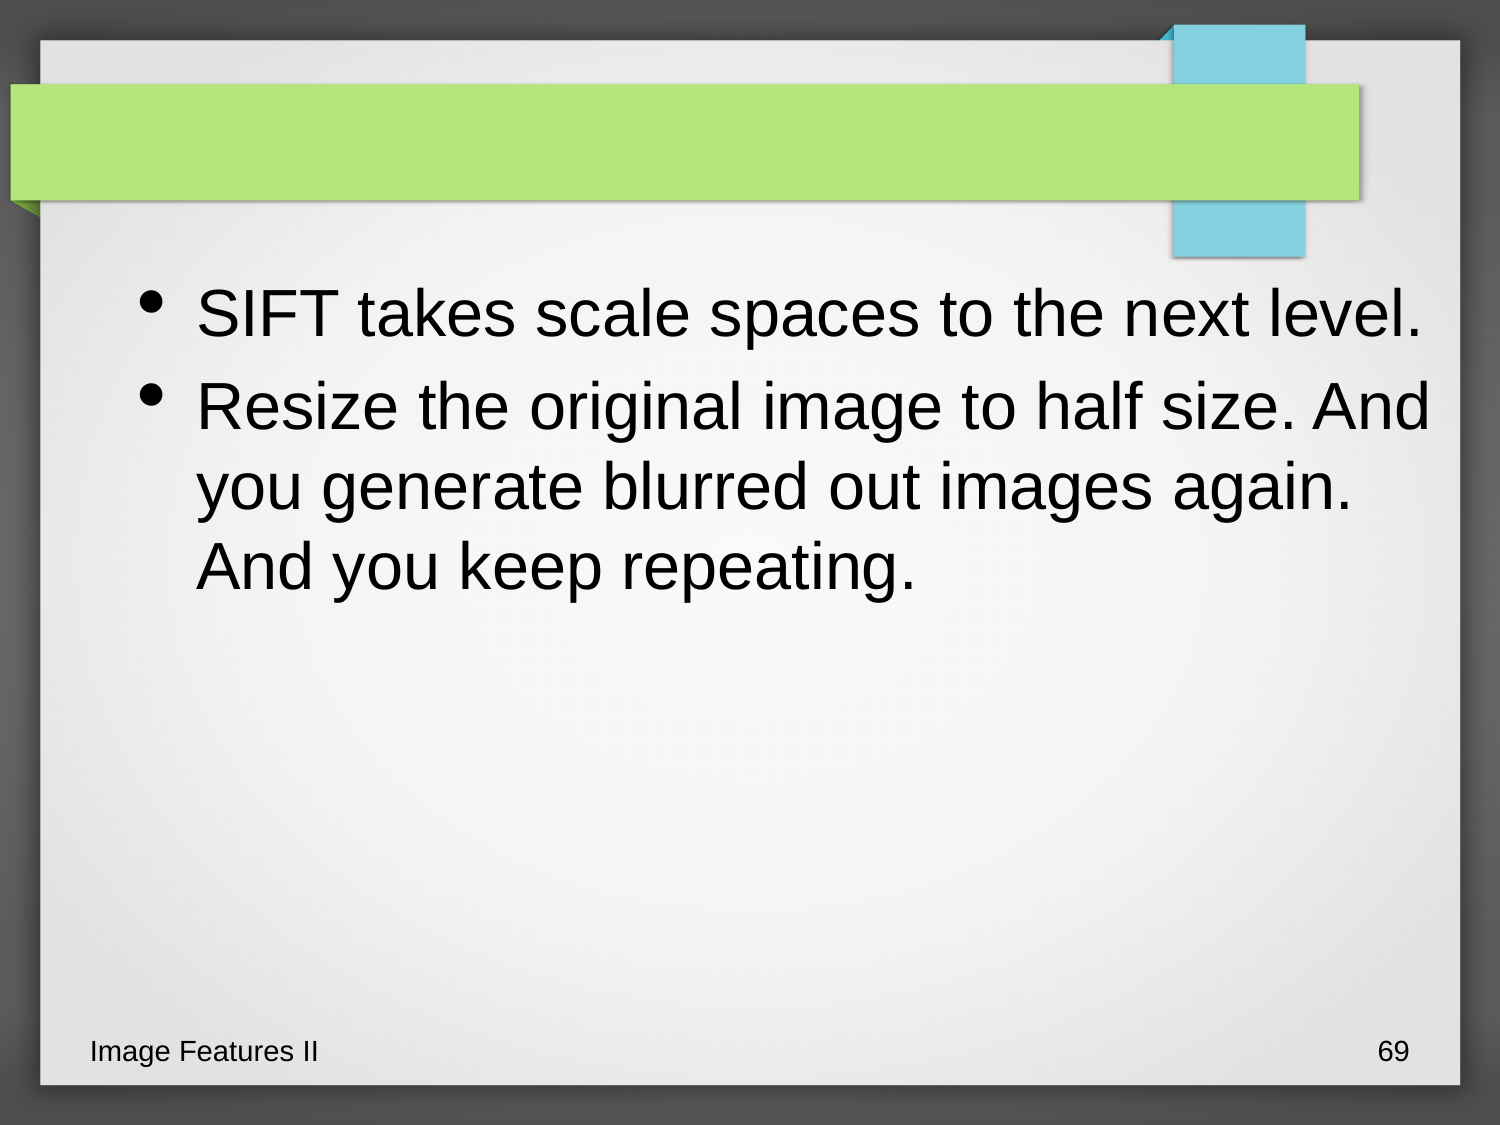

SIFT takes scale spaces to the next level.
Resize the original image to half size. And you generate blurred out images again. And you keep repeating.
Image Features II
69